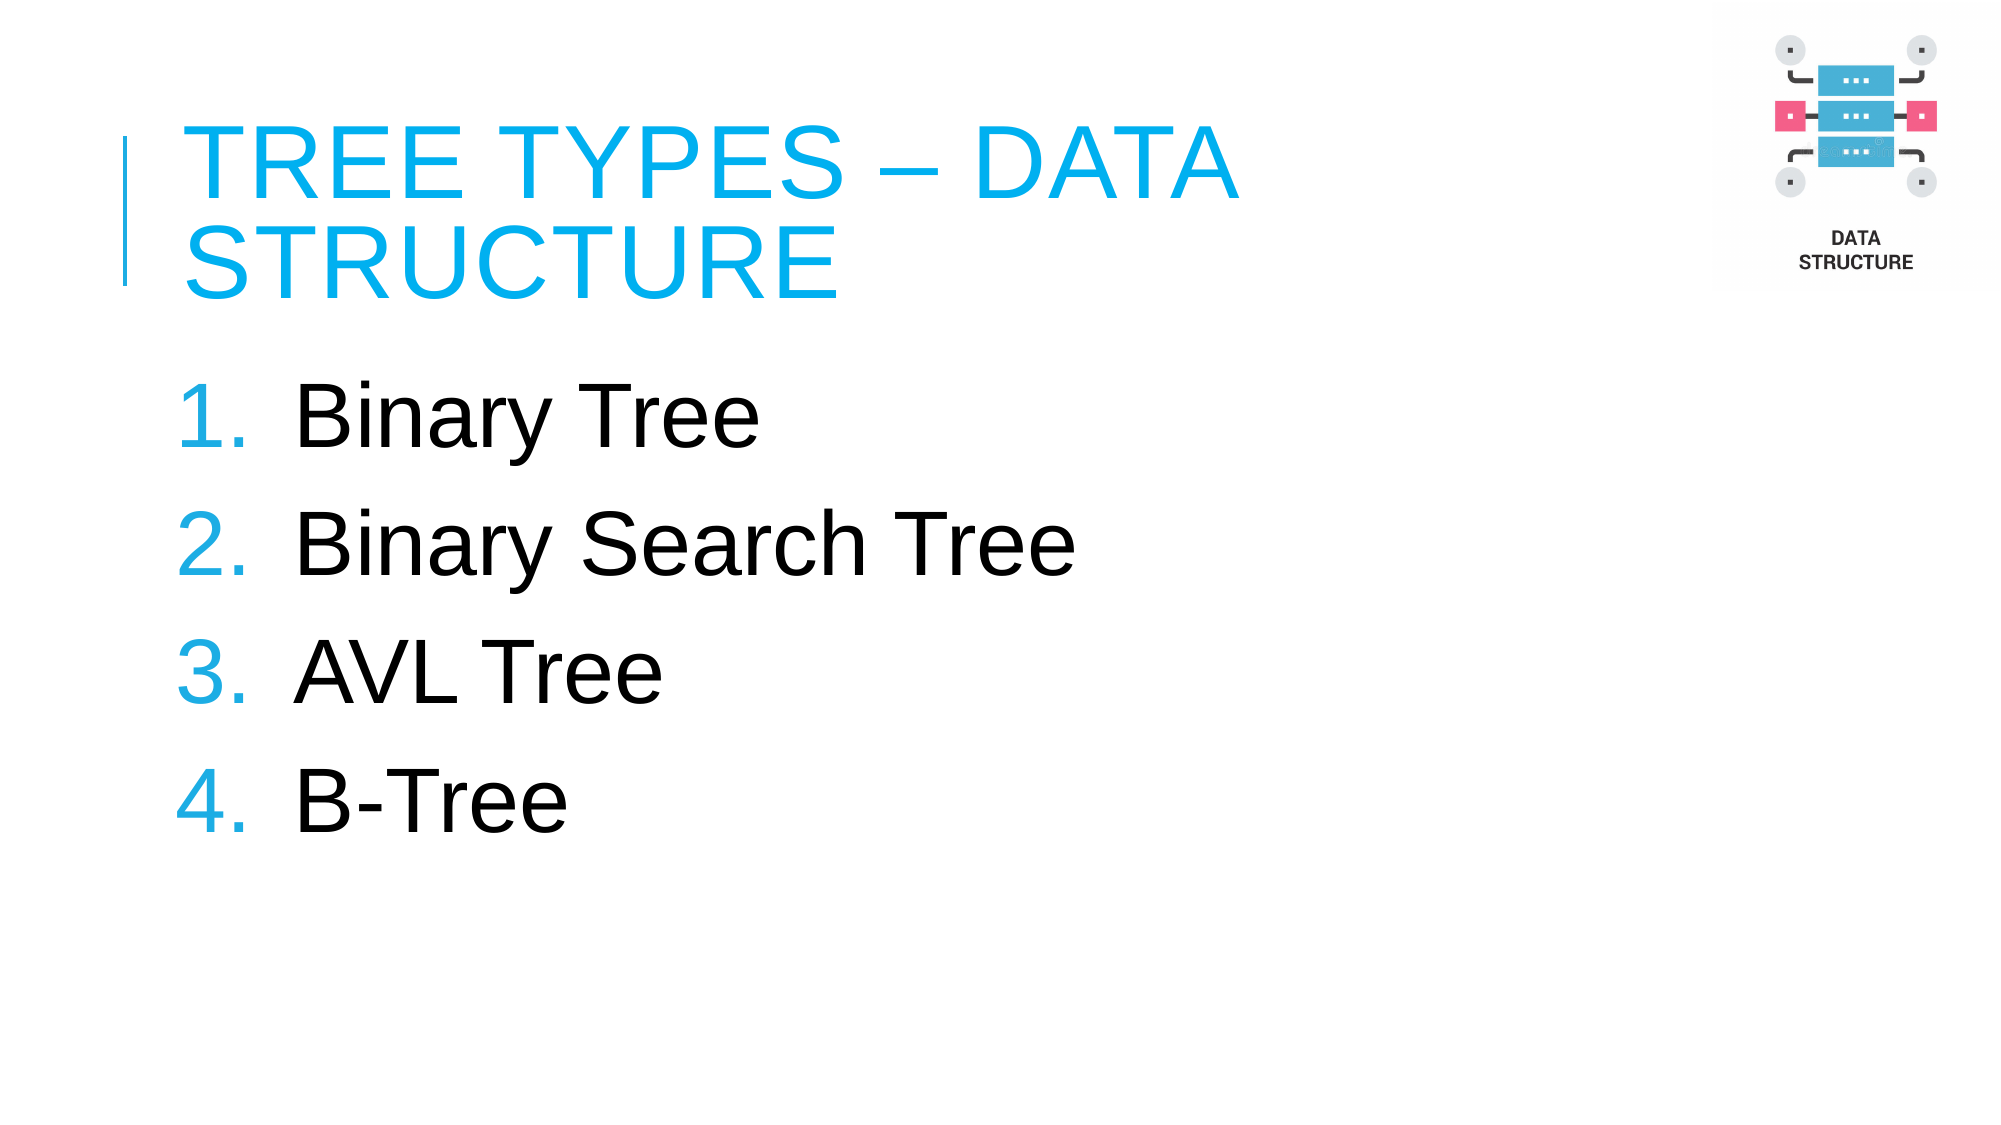

# TREE TYPES – DATA STRUCTURE
Binary Tree
Binary Search Tree
AVL Tree
B-Tree